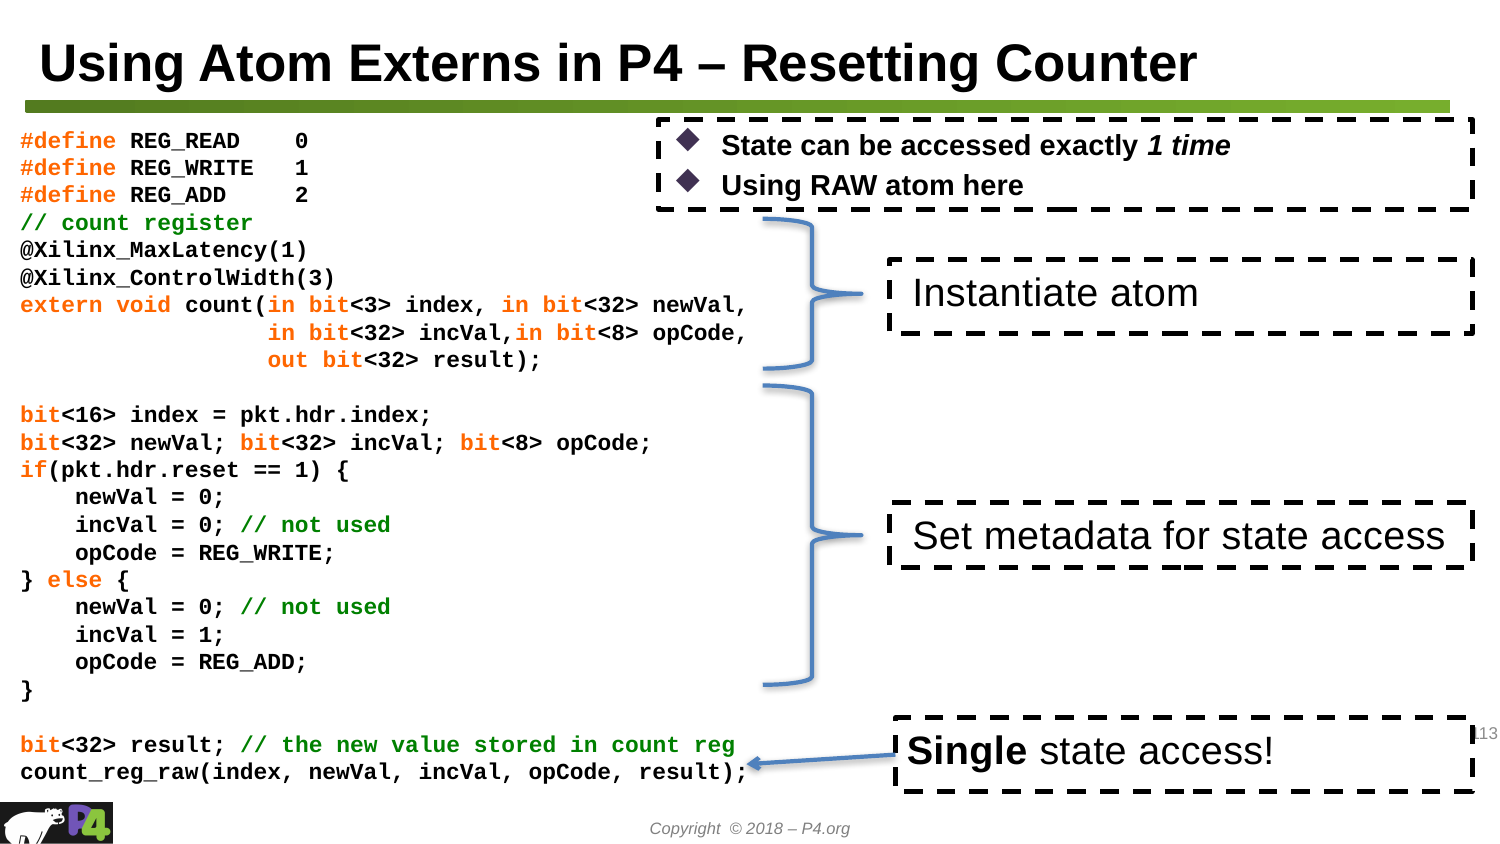

# Using Atom Externs in P4 – Resetting Counter
#define REG_READ    0
#define REG_WRITE   1
#define REG_ADD     2
// count register
@Xilinx_MaxLatency(1)
@Xilinx_ControlWidth(3)
extern void count(in bit<3> index, in bit<32> newVal,
                  in bit<32> incVal,in bit<8> opCode,
                  out bit<32> result);

bit<16> index = pkt.hdr.index;
bit<32> newVal; bit<32> incVal; bit<8> opCode;
if(pkt.hdr.reset == 1) {
    newVal = 0;
    incVal = 0; // not used
    opCode = REG_WRITE;
} else {
    newVal = 0; // not used
    incVal = 1;
    opCode = REG_ADD;
}

bit<32> result; // the new value stored in count reg
count_reg_raw(index, newVal, incVal, opCode, result);
State can be accessed exactly 1 time
Using RAW atom here

  Instantiate atom

  Set metadata for state access
 Single state access!

113